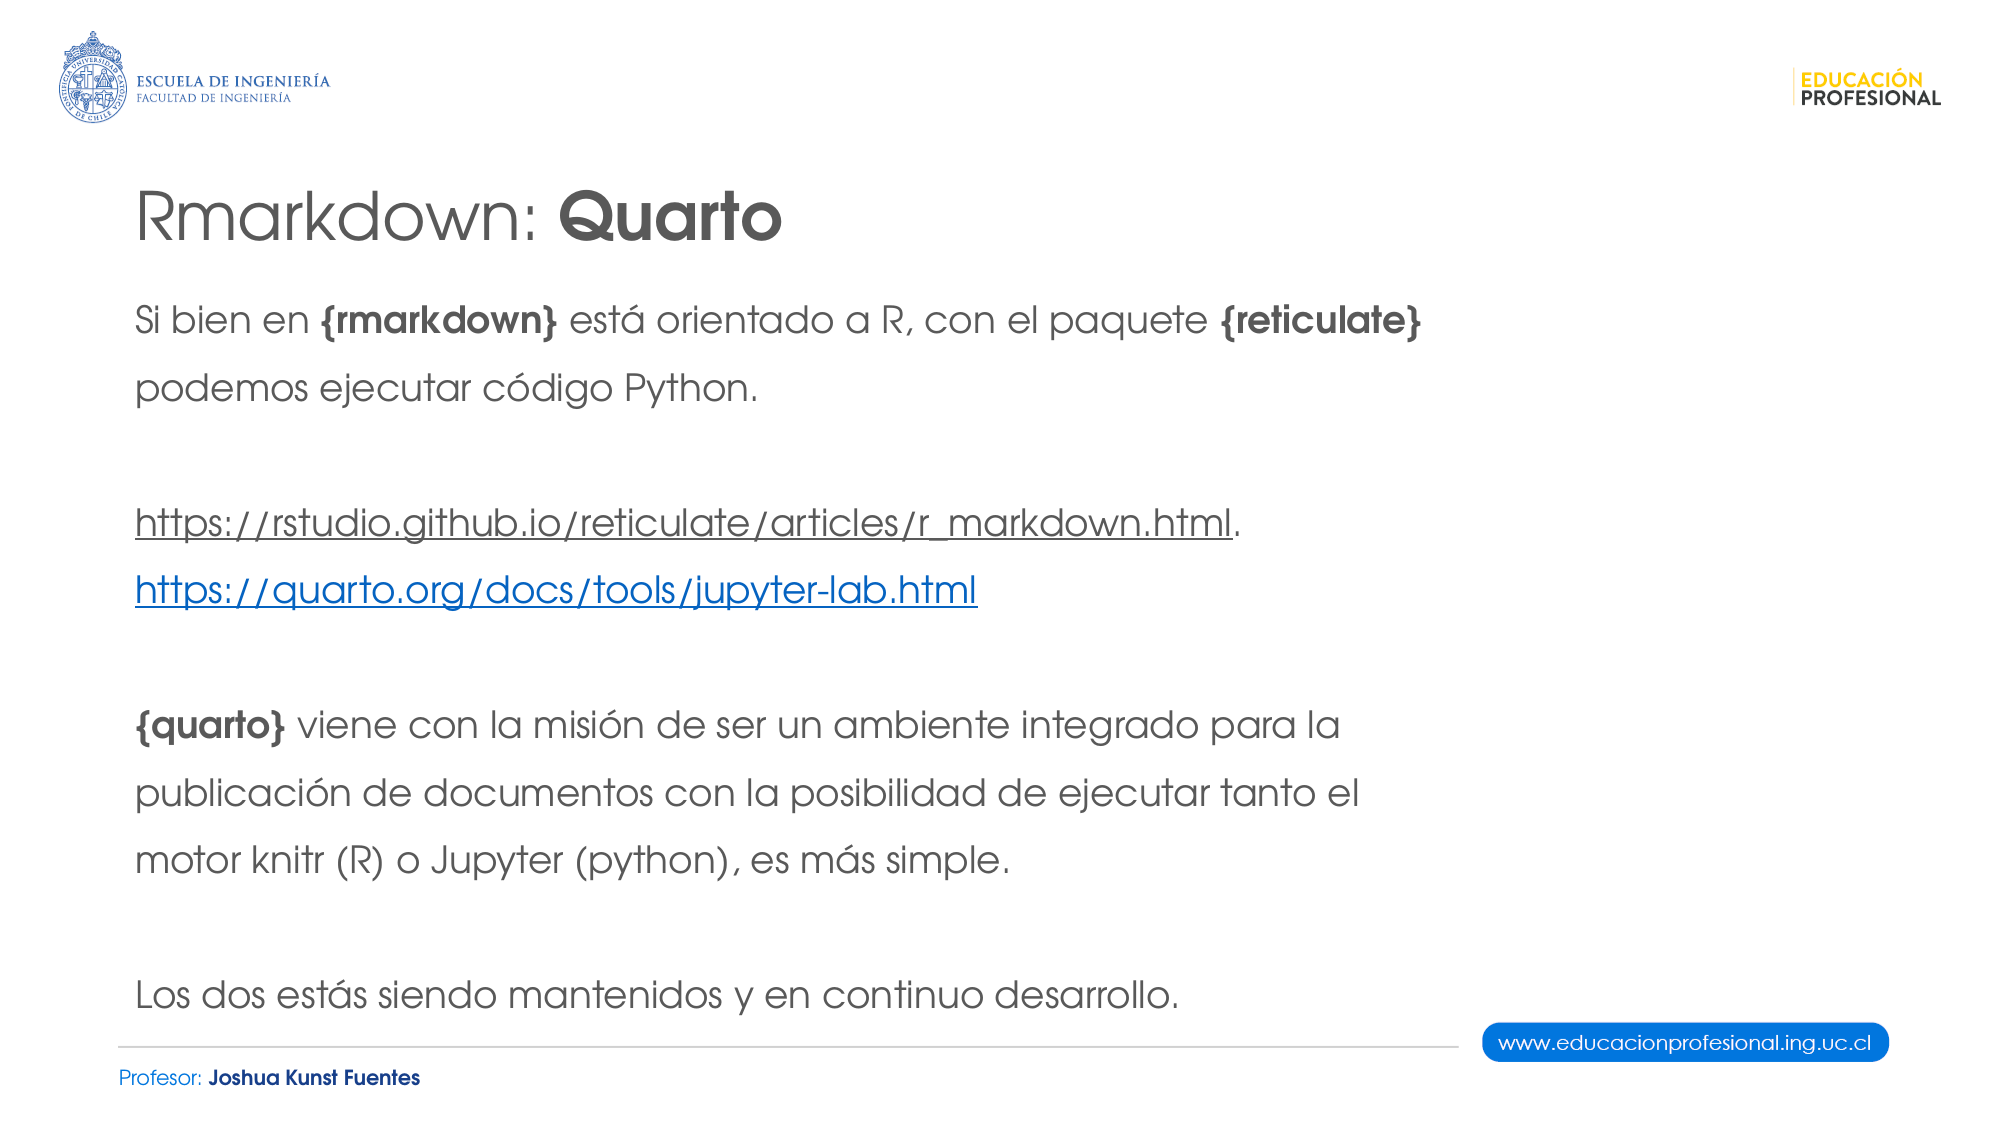

Rmarkdown: Quarto
Si bien en {rmarkdown} está orientado a R, con el paquete {reticulate} podemos ejecutar código Python.

https://rstudio.github.io/reticulate/articles/r_markdown.html.
https://quarto.org/docs/tools/jupyter-lab.html

{quarto} viene con la misión de ser un ambiente integrado para la publicación de documentos con la posibilidad de ejecutar tanto el motor knitr (R) o Jupyter (python), es más simple.

Los dos estás siendo mantenidos y en continuo desarrollo.